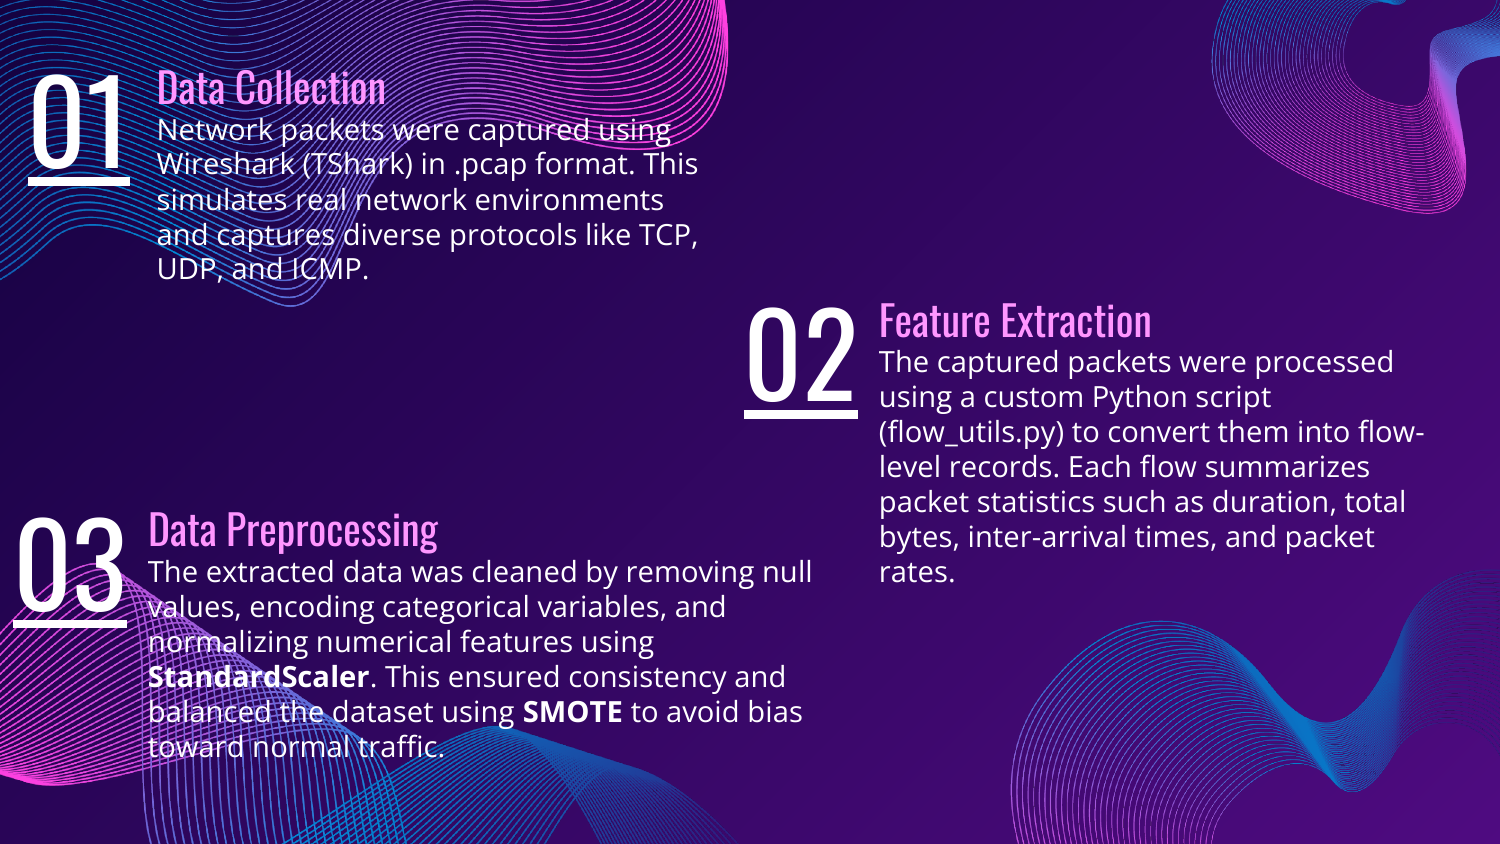

Data Collection
01
Network packets were captured using Wireshark (TShark) in .pcap format. This simulates real network environments and captures diverse protocols like TCP, UDP, and ICMP.
Feature Extraction
02
The captured packets were processed using a custom Python script (flow_utils.py) to convert them into flow-level records. Each flow summarizes packet statistics such as duration, total bytes, inter-arrival times, and packet rates.
Data Preprocessing
03
The extracted data was cleaned by removing null values, encoding categorical variables, and normalizing numerical features using StandardScaler. This ensured consistency and balanced the dataset using SMOTE to avoid bias toward normal traffic.